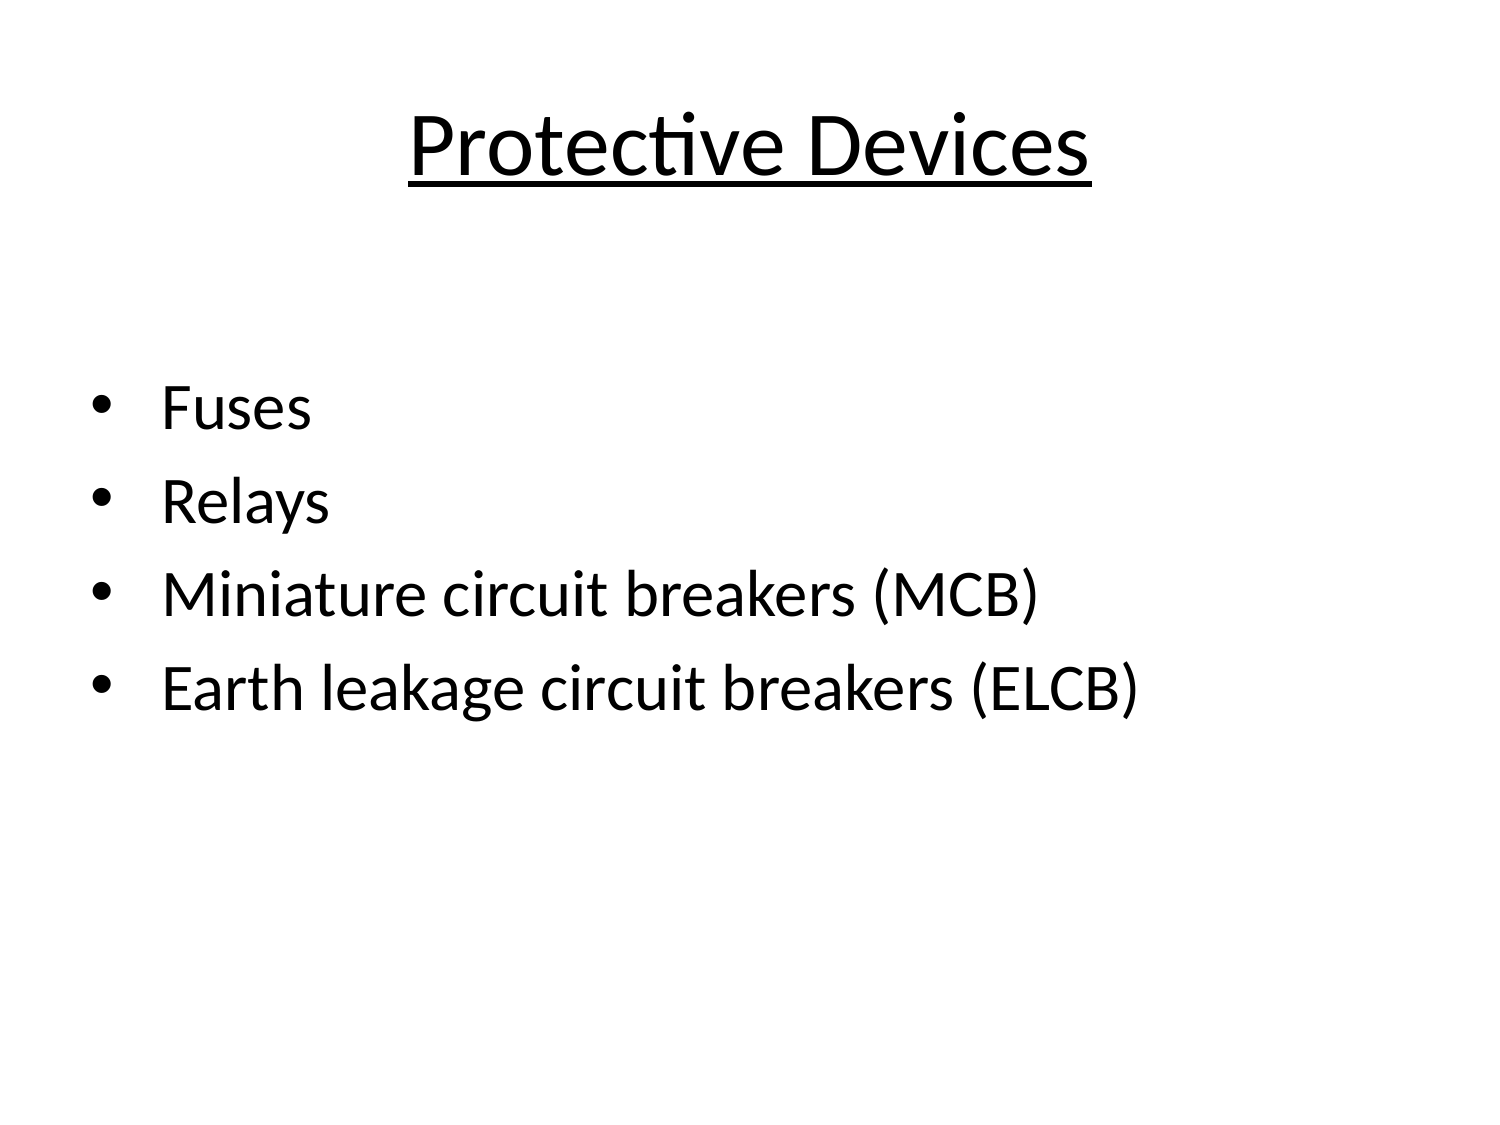

# Protective Devices

 Fuses
 Relays
 Miniature circuit breakers (MCB)
 Earth leakage circuit breakers (ELCB)